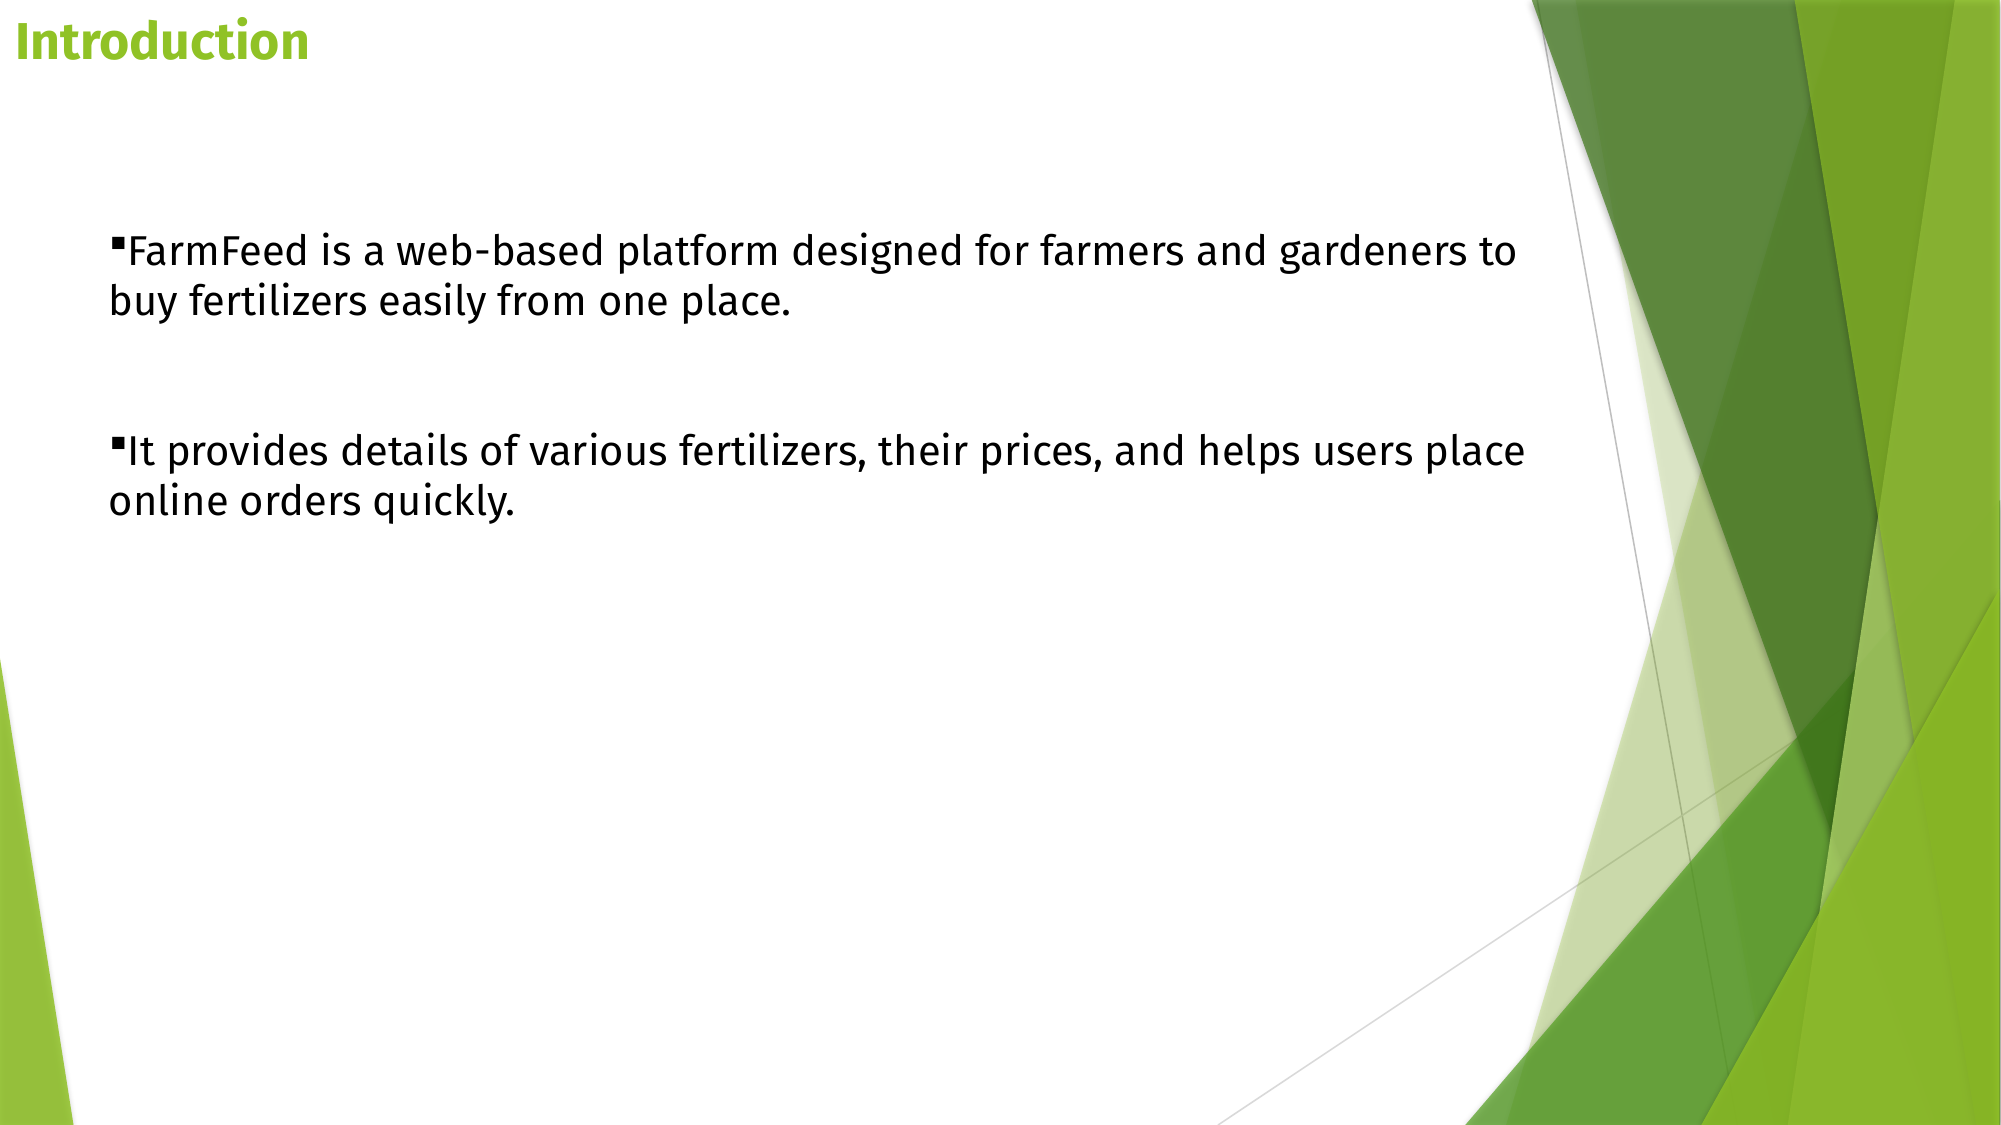

# Introduction
FarmFeed is a web-based platform designed for farmers and gardeners to buy fertilizers easily from one place.

It provides details of various fertilizers, their prices, and helps users place online orders quickly.